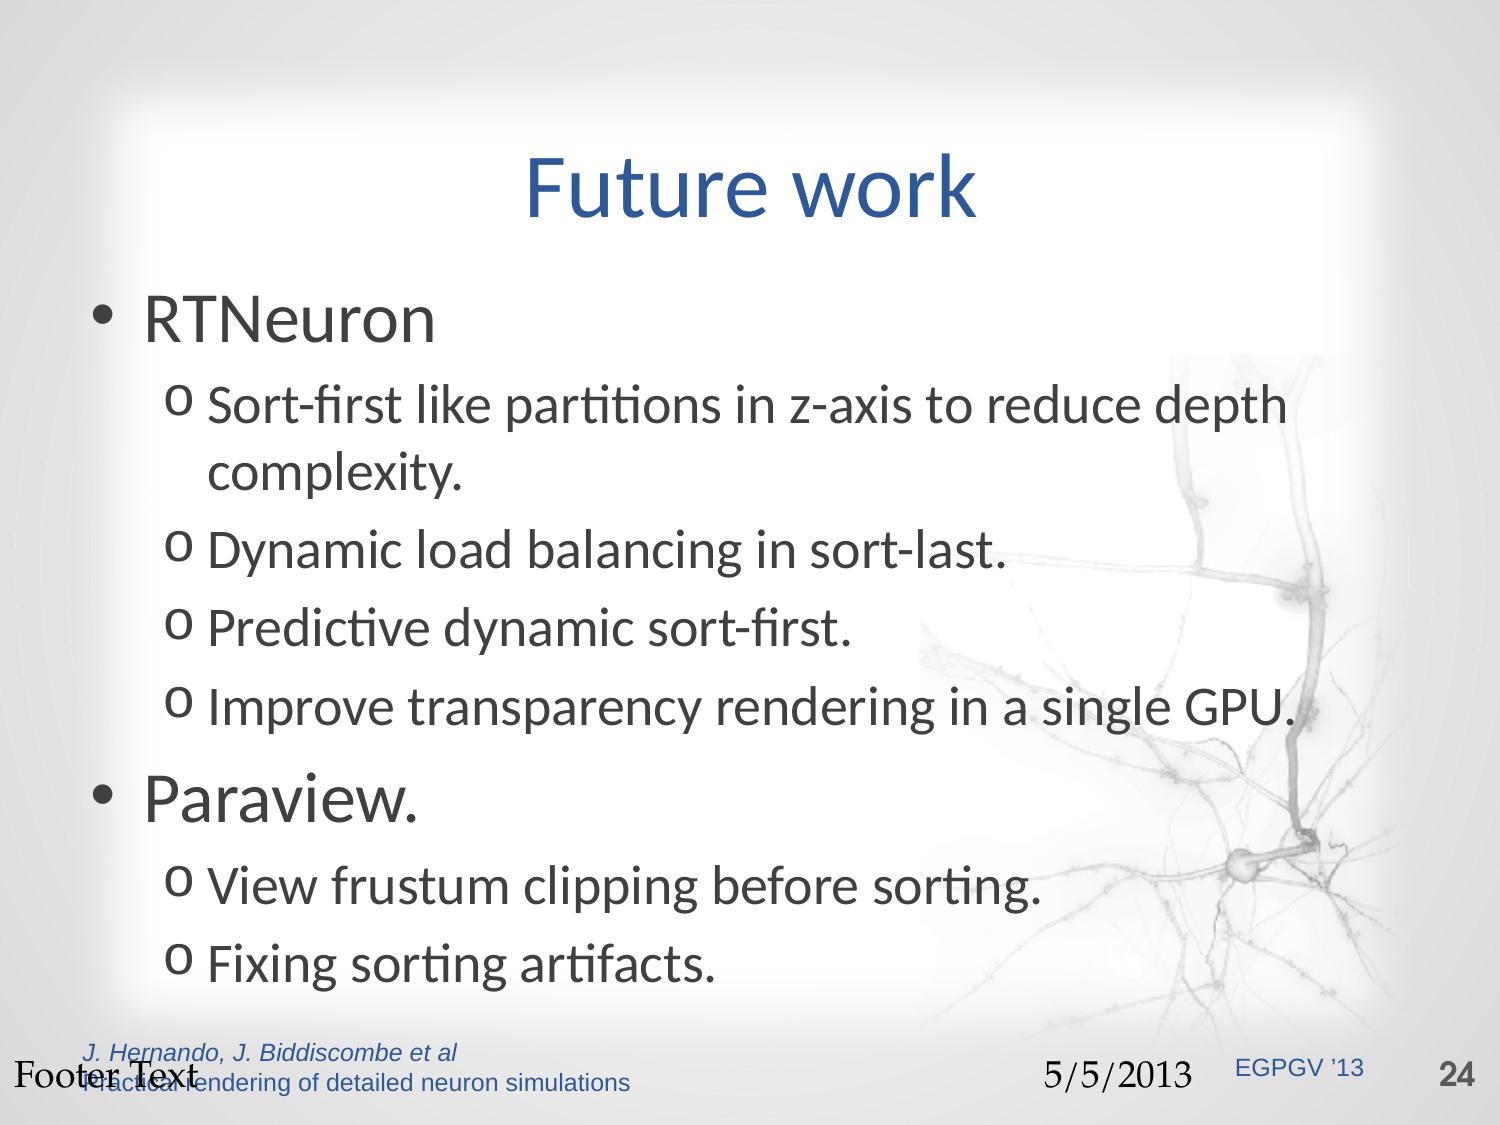

# Future work
RTNeuron
Sort-first like partitions in z-axis to reduce depth complexity.
Dynamic load balancing in sort-last.
Predictive dynamic sort-first.
Improve transparency rendering in a single GPU.
Paraview.
View frustum clipping before sorting.
Fixing sorting artifacts.

Footer Text
5/5/2013
24